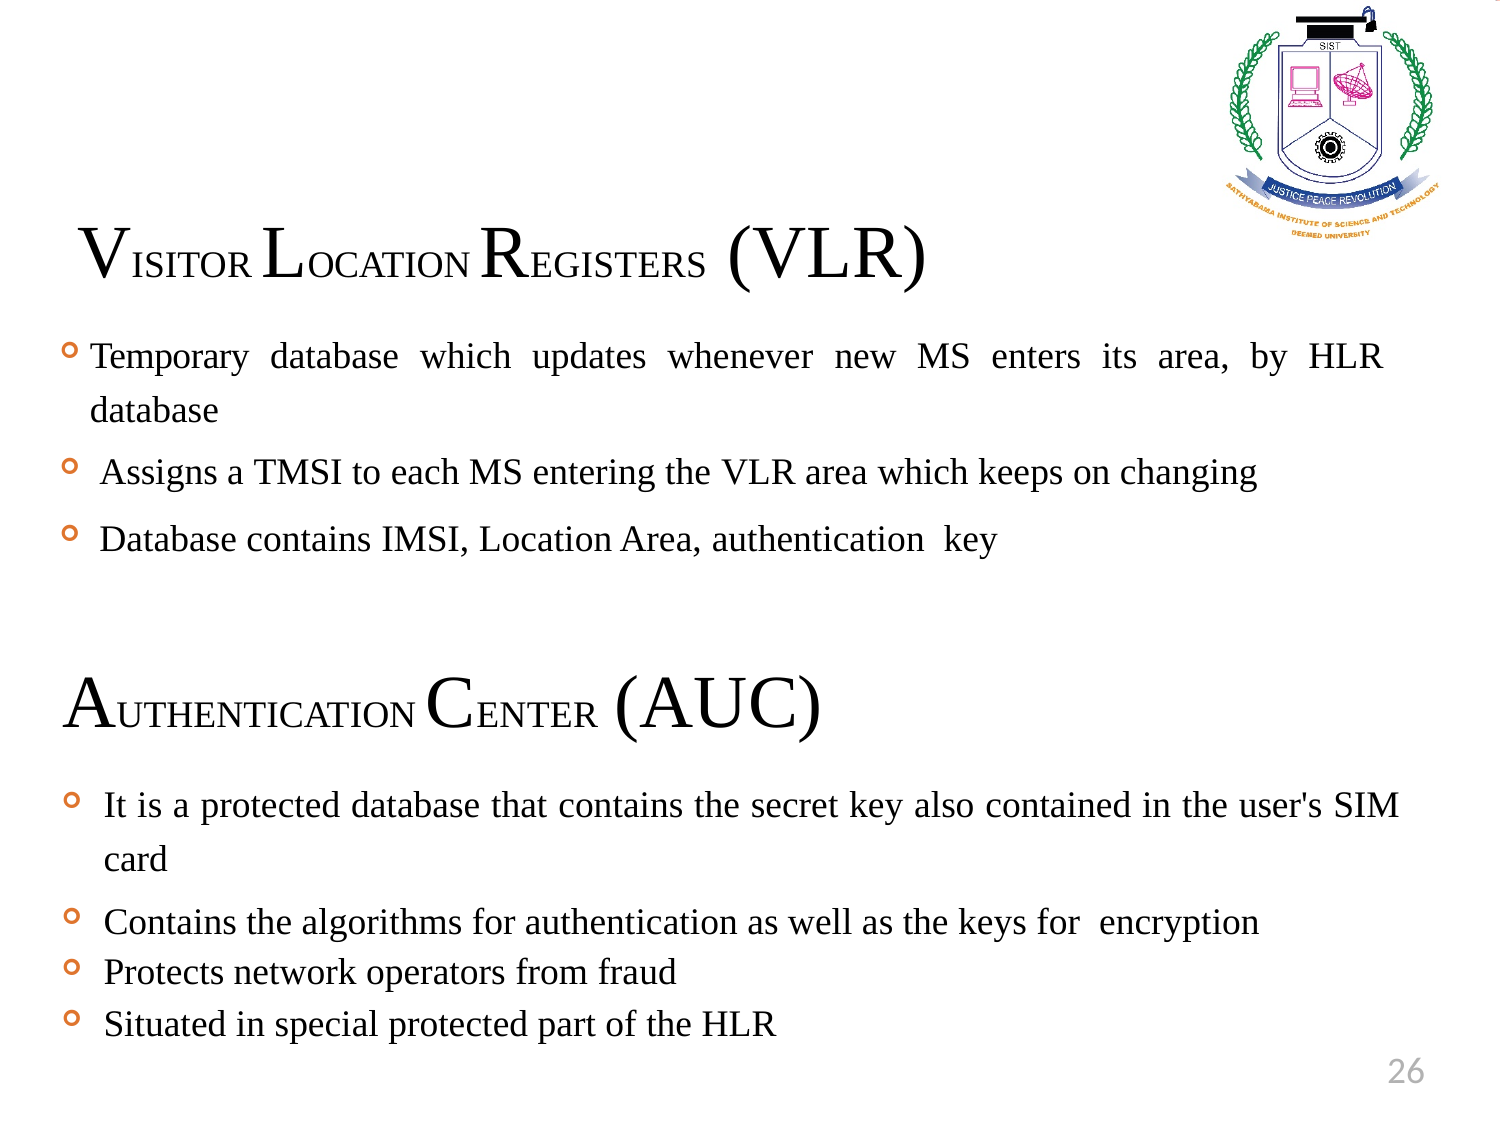

VISITOR LOCATION REGISTERS (VLR)
Temporary database which updates whenever new MS enters its area, by HLR database
Assigns a TMSI to each MS entering the VLR area which keeps on changing
 Database contains IMSI, Location Area, authentication  key
AUTHENTICATION CENTER (AUC)
It is a protected database that contains the secret key also contained in the user's SIM card
Contains the algorithms for authentication as well as the keys for  encryption
Protects network operators from fraud
Situated in special protected part of the HLR
26